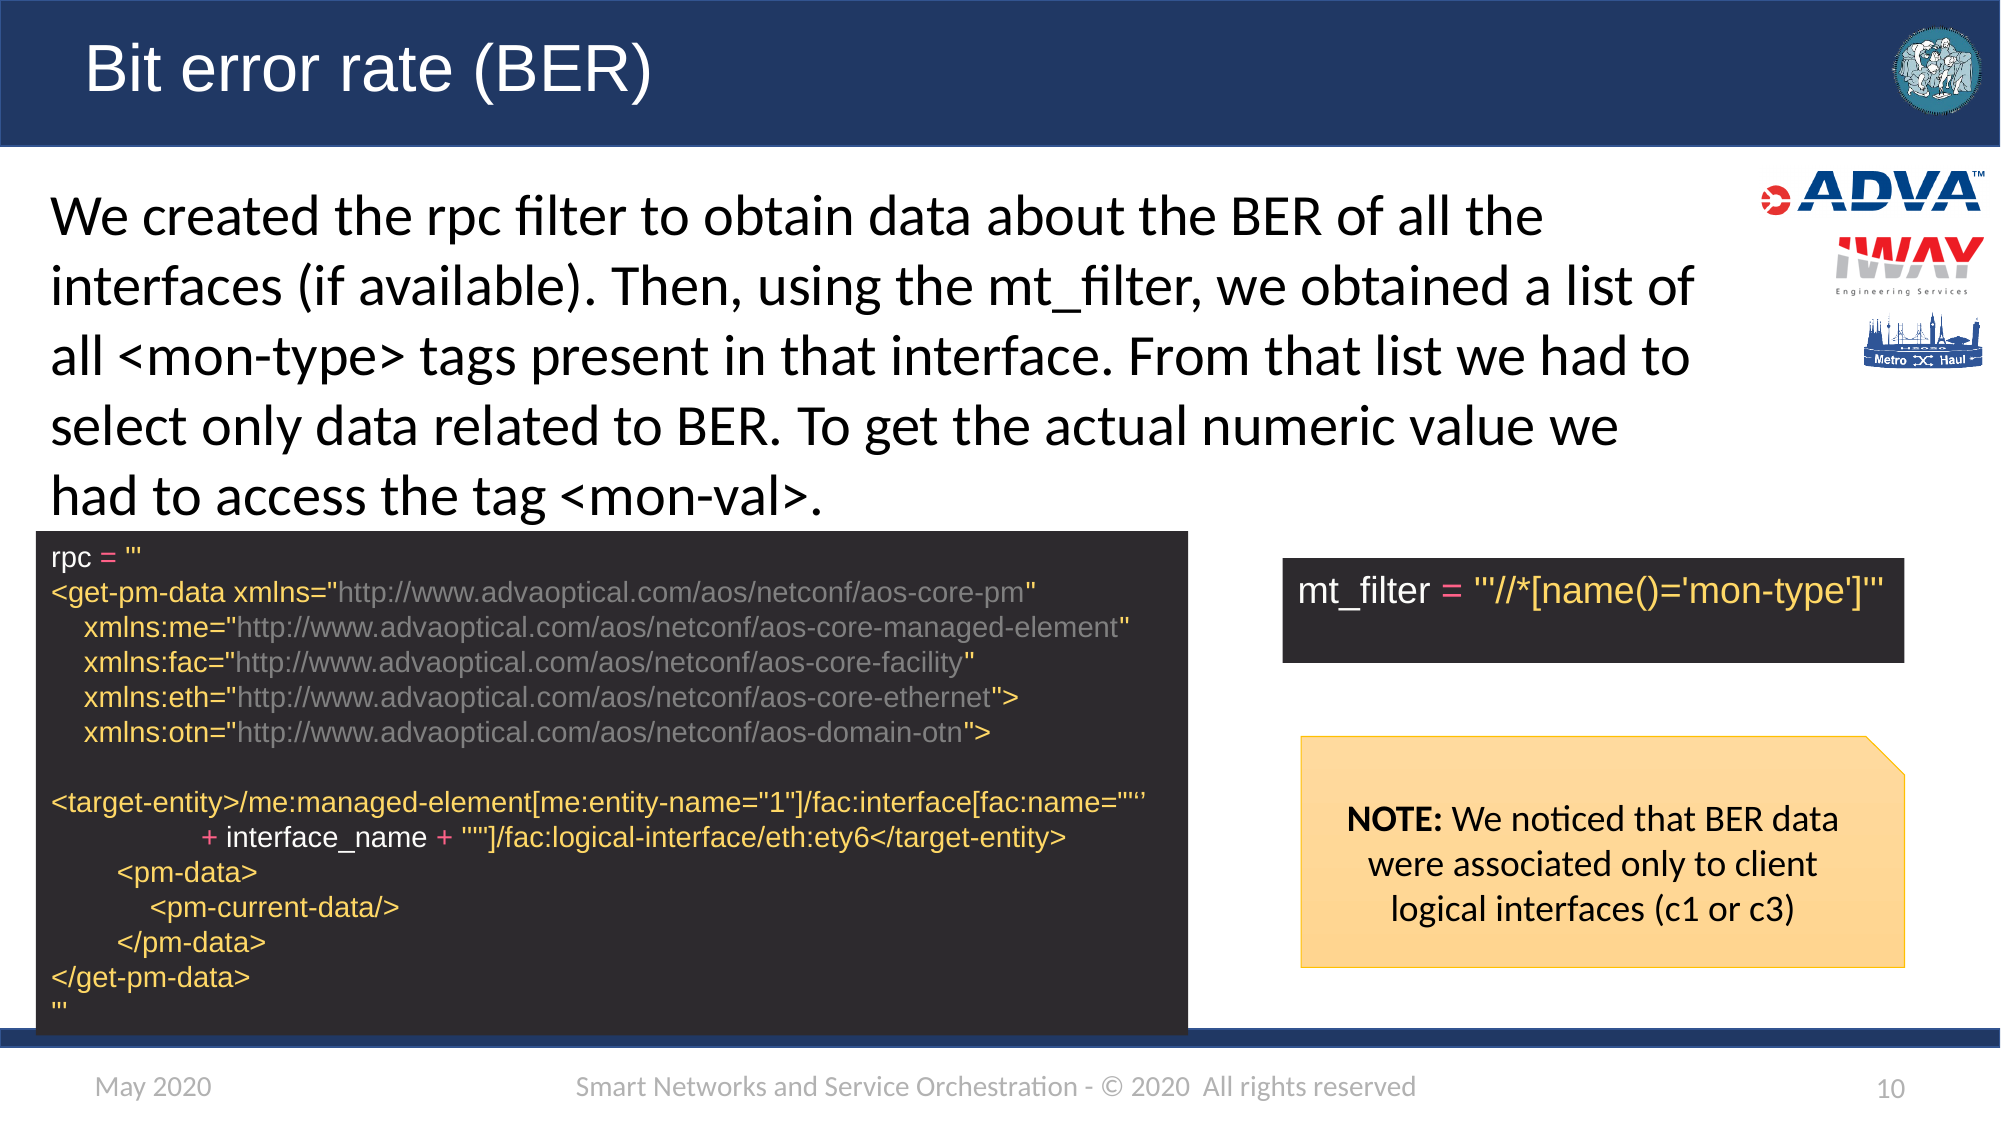

# Bit error rate (BER)
We created the rpc filter to obtain data about the BER of all the interfaces (if available). Then, using the mt_filter, we obtained a list of all <mon-type> tags present in that interface. From that list we had to select only data related to BER. To get the actual numeric value we had to access the tag <mon-val>.
rpc = '''
<get-pm-data xmlns="http://www.advaoptical.com/aos/netconf/aos-core-pm"
    xmlns:me="http://www.advaoptical.com/aos/netconf/aos-core-managed-element"
    xmlns:fac="http://www.advaoptical.com/aos/netconf/aos-core-facility"
    xmlns:eth="http://www.advaoptical.com/aos/netconf/aos-core-ethernet">
    xmlns:otn="http://www.advaoptical.com/aos/netconf/aos-domain-otn">
        <target-entity>/me:managed-element[me:entity-name="1"]/fac:interface[fac:name="'‘’
	+ interface_name + '''"]/fac:logical-interface/eth:ety6</target-entity>
        <pm-data>
            <pm-current-data/>
        </pm-data>
</get-pm-data>
'''
mt_filter = '''//*[name()='mon-type']'''
NOTE: We noticed that BER data were associated only to client logical interfaces (c1 or c3)
Smart Networks and Service Orchestration - © 2020  All rights reserved
May 2020
10